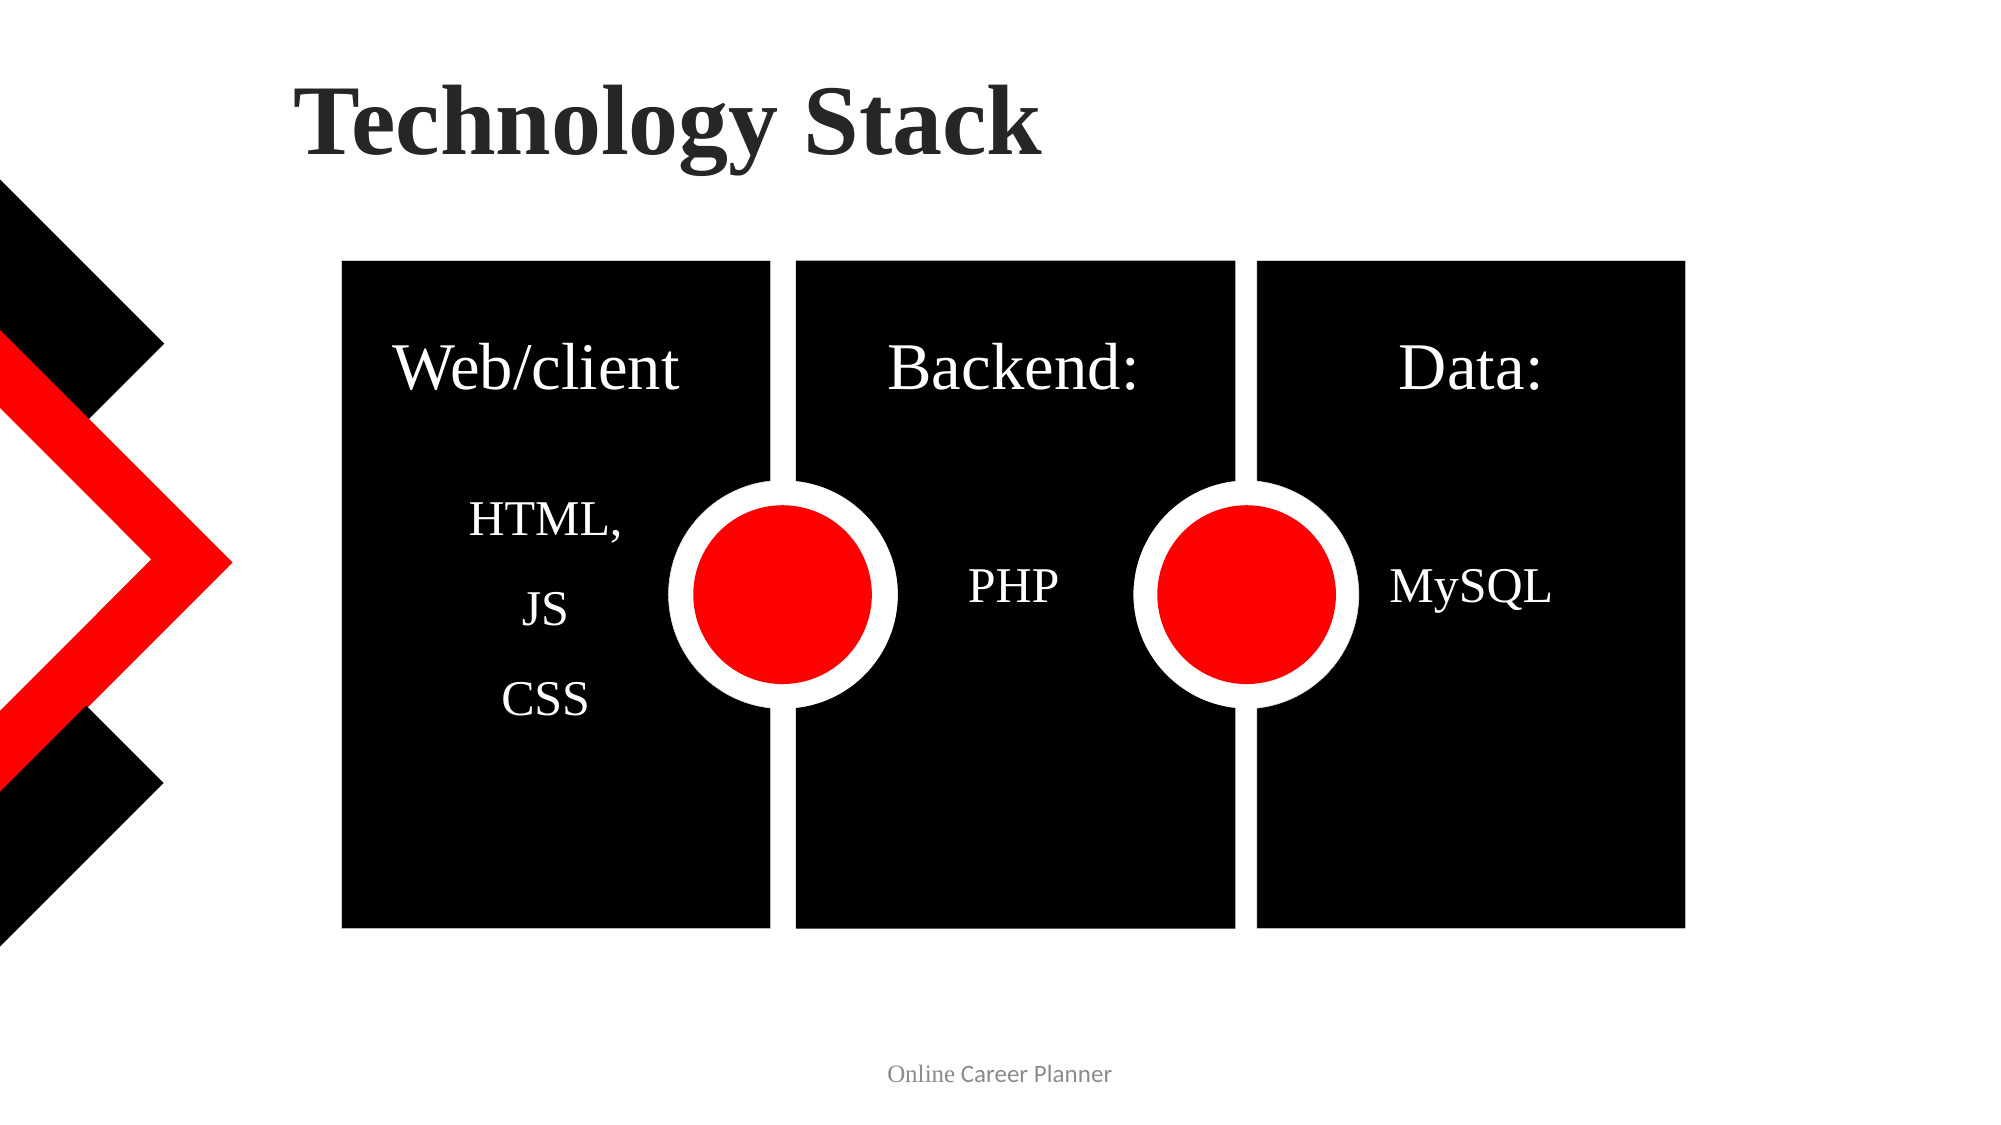

Technology Stack

Backend:

PHP
Web/client:

HTML,
JS
CSS
Data:

MySQL

Online Career Planner